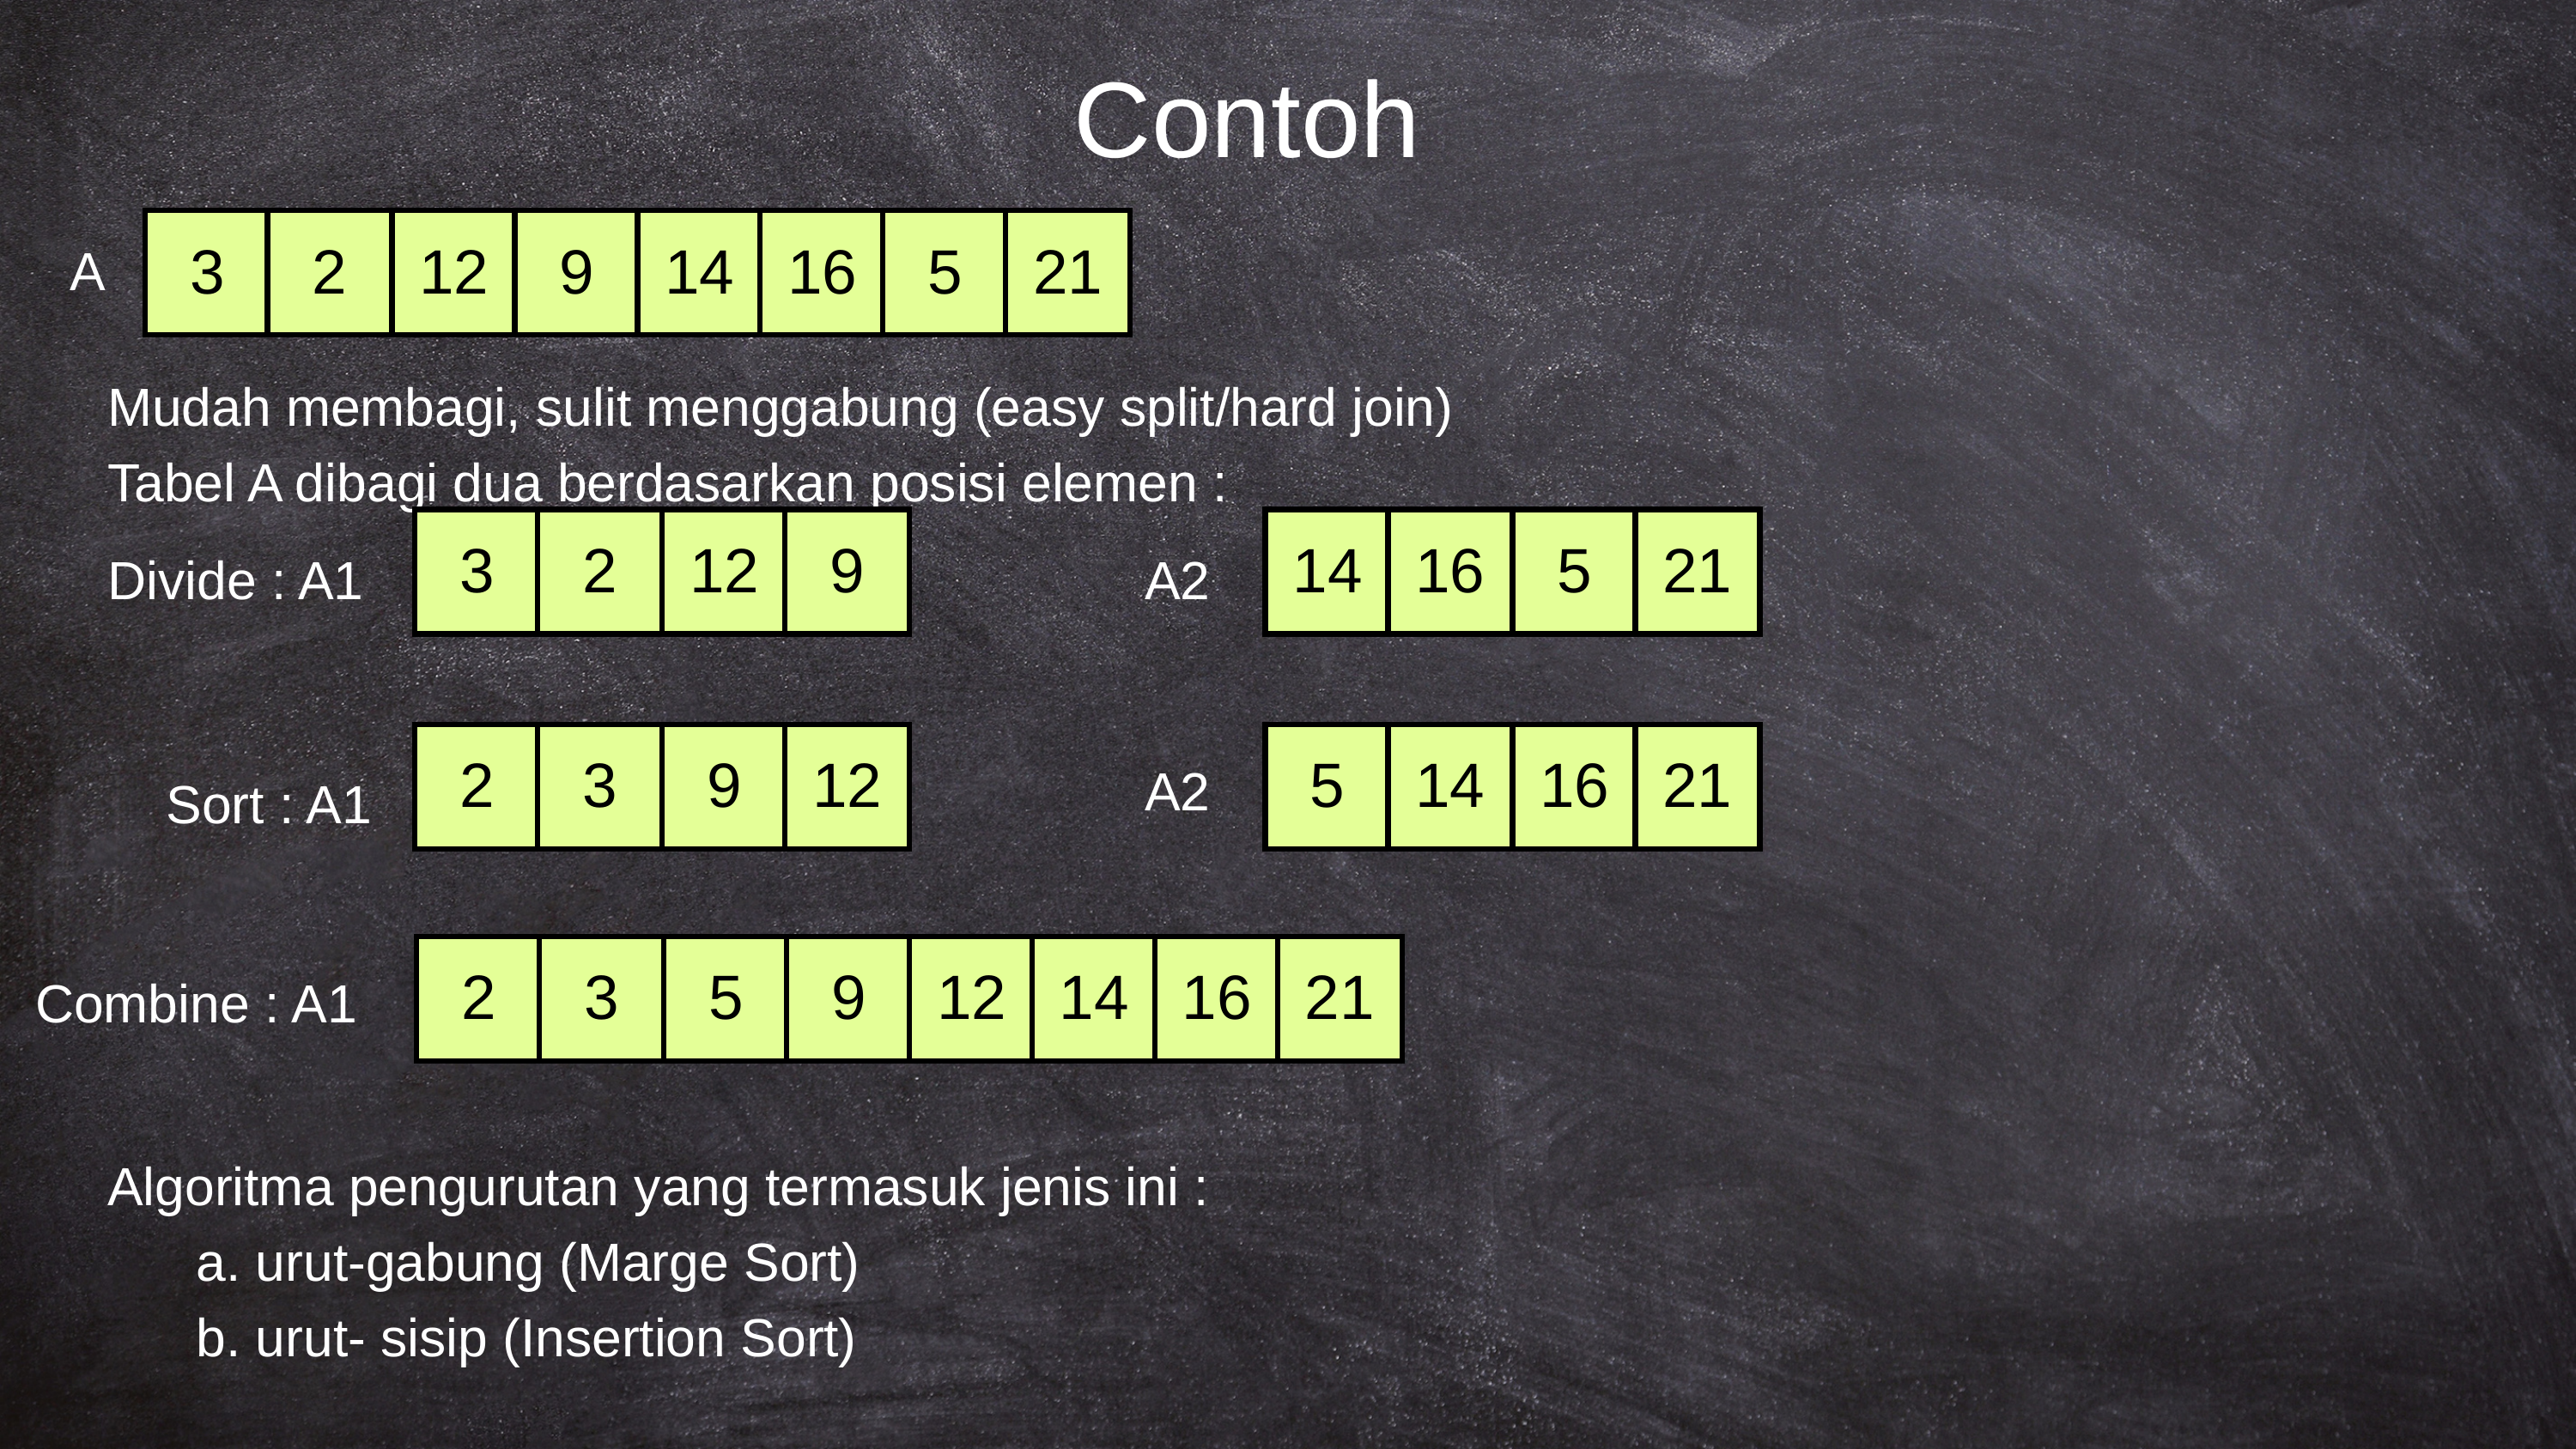

Contoh

3

2

12

9

14

16

5

21
A
Mudah membagi, sulit menggabung (easy split/hard join)
Tabel A dibagi dua berdasarkan posisi elemen :

3

2

12

9

14

16

5

21
Divide : A1
 A2

2

3

9

12

5

14

16

21
 A2
Sort : A1

2

3

5

9

12

14

16

21
Combine : A1
Algoritma pengurutan yang termasuk jenis ini :
      a. urut-gabung (Marge Sort)
      b. urut- sisip (Insertion Sort)